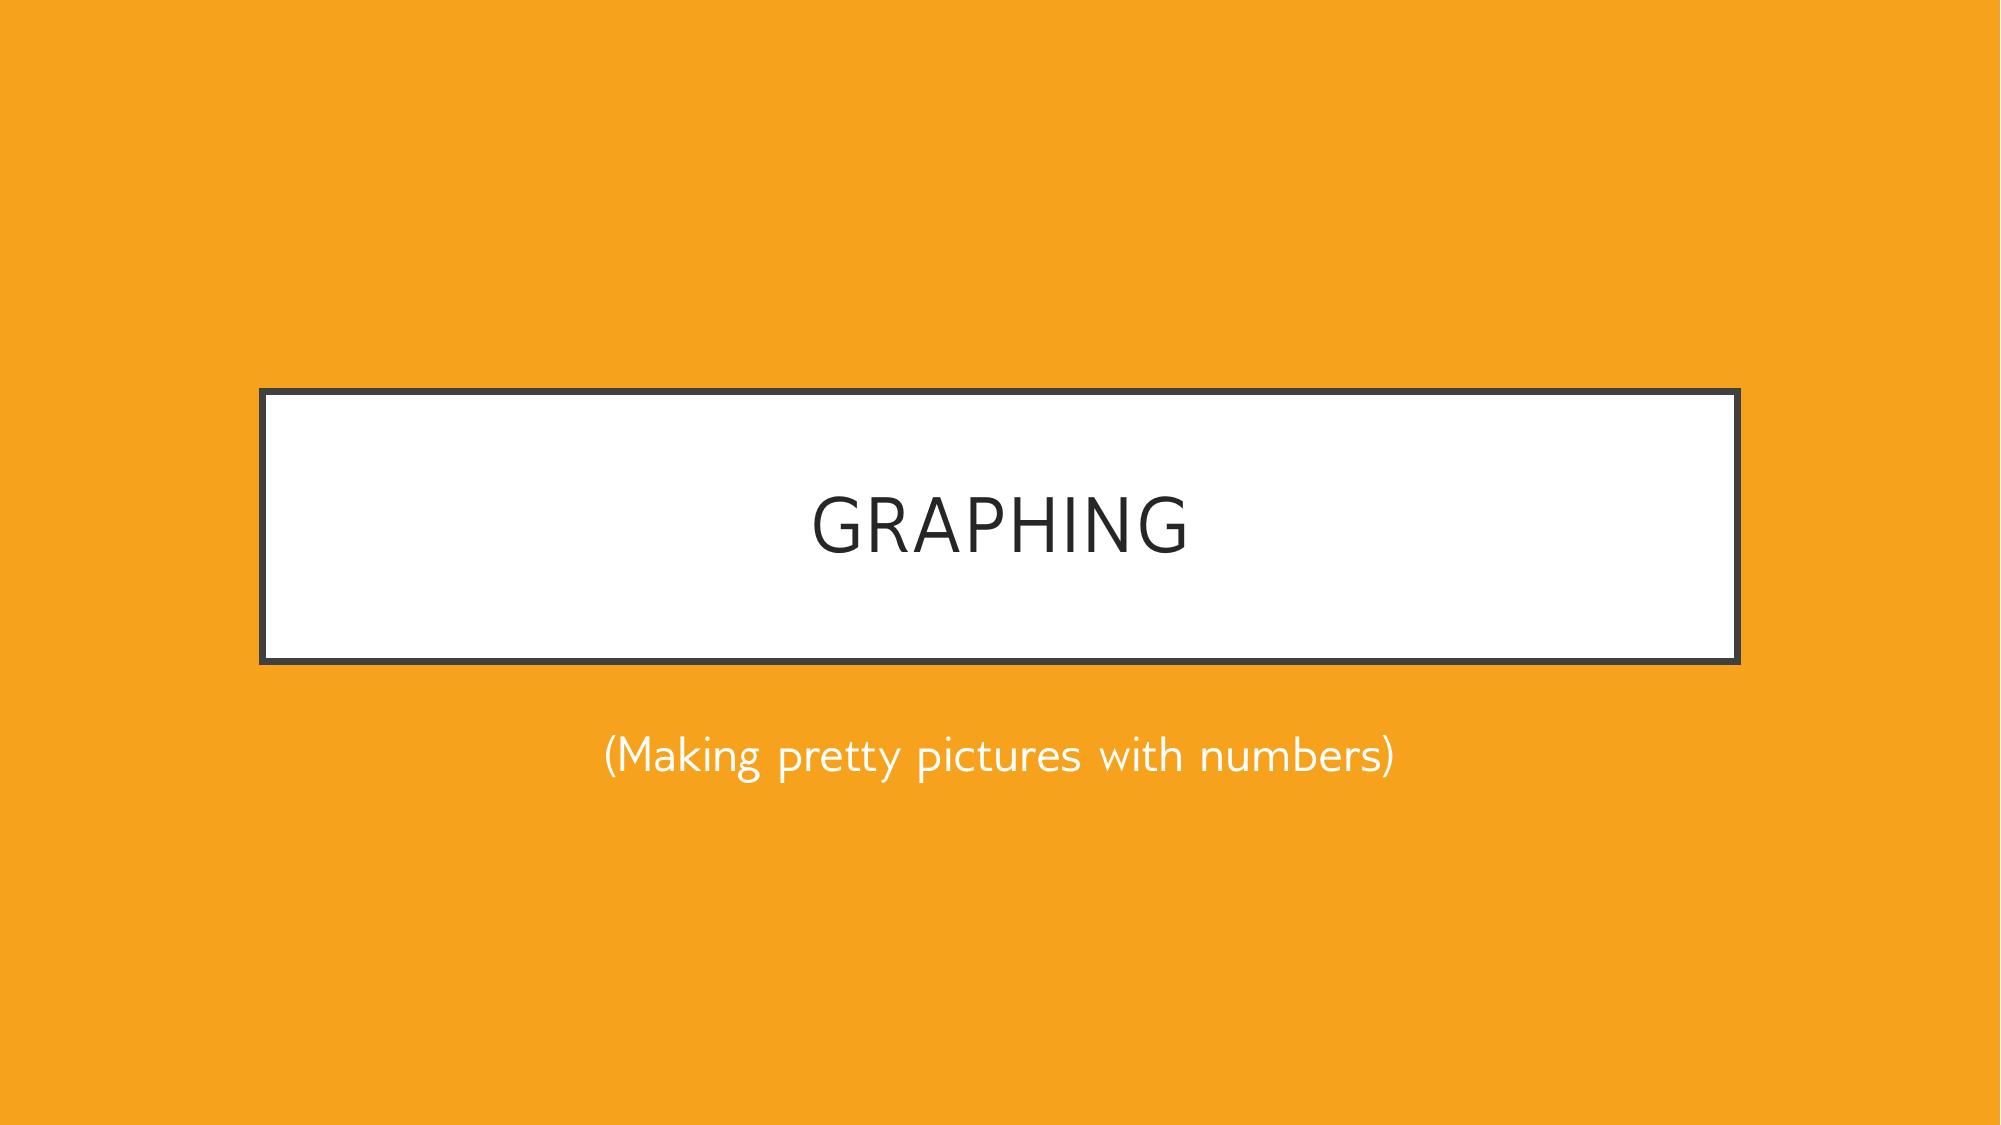

# Graphing
(Making pretty pictures with numbers)